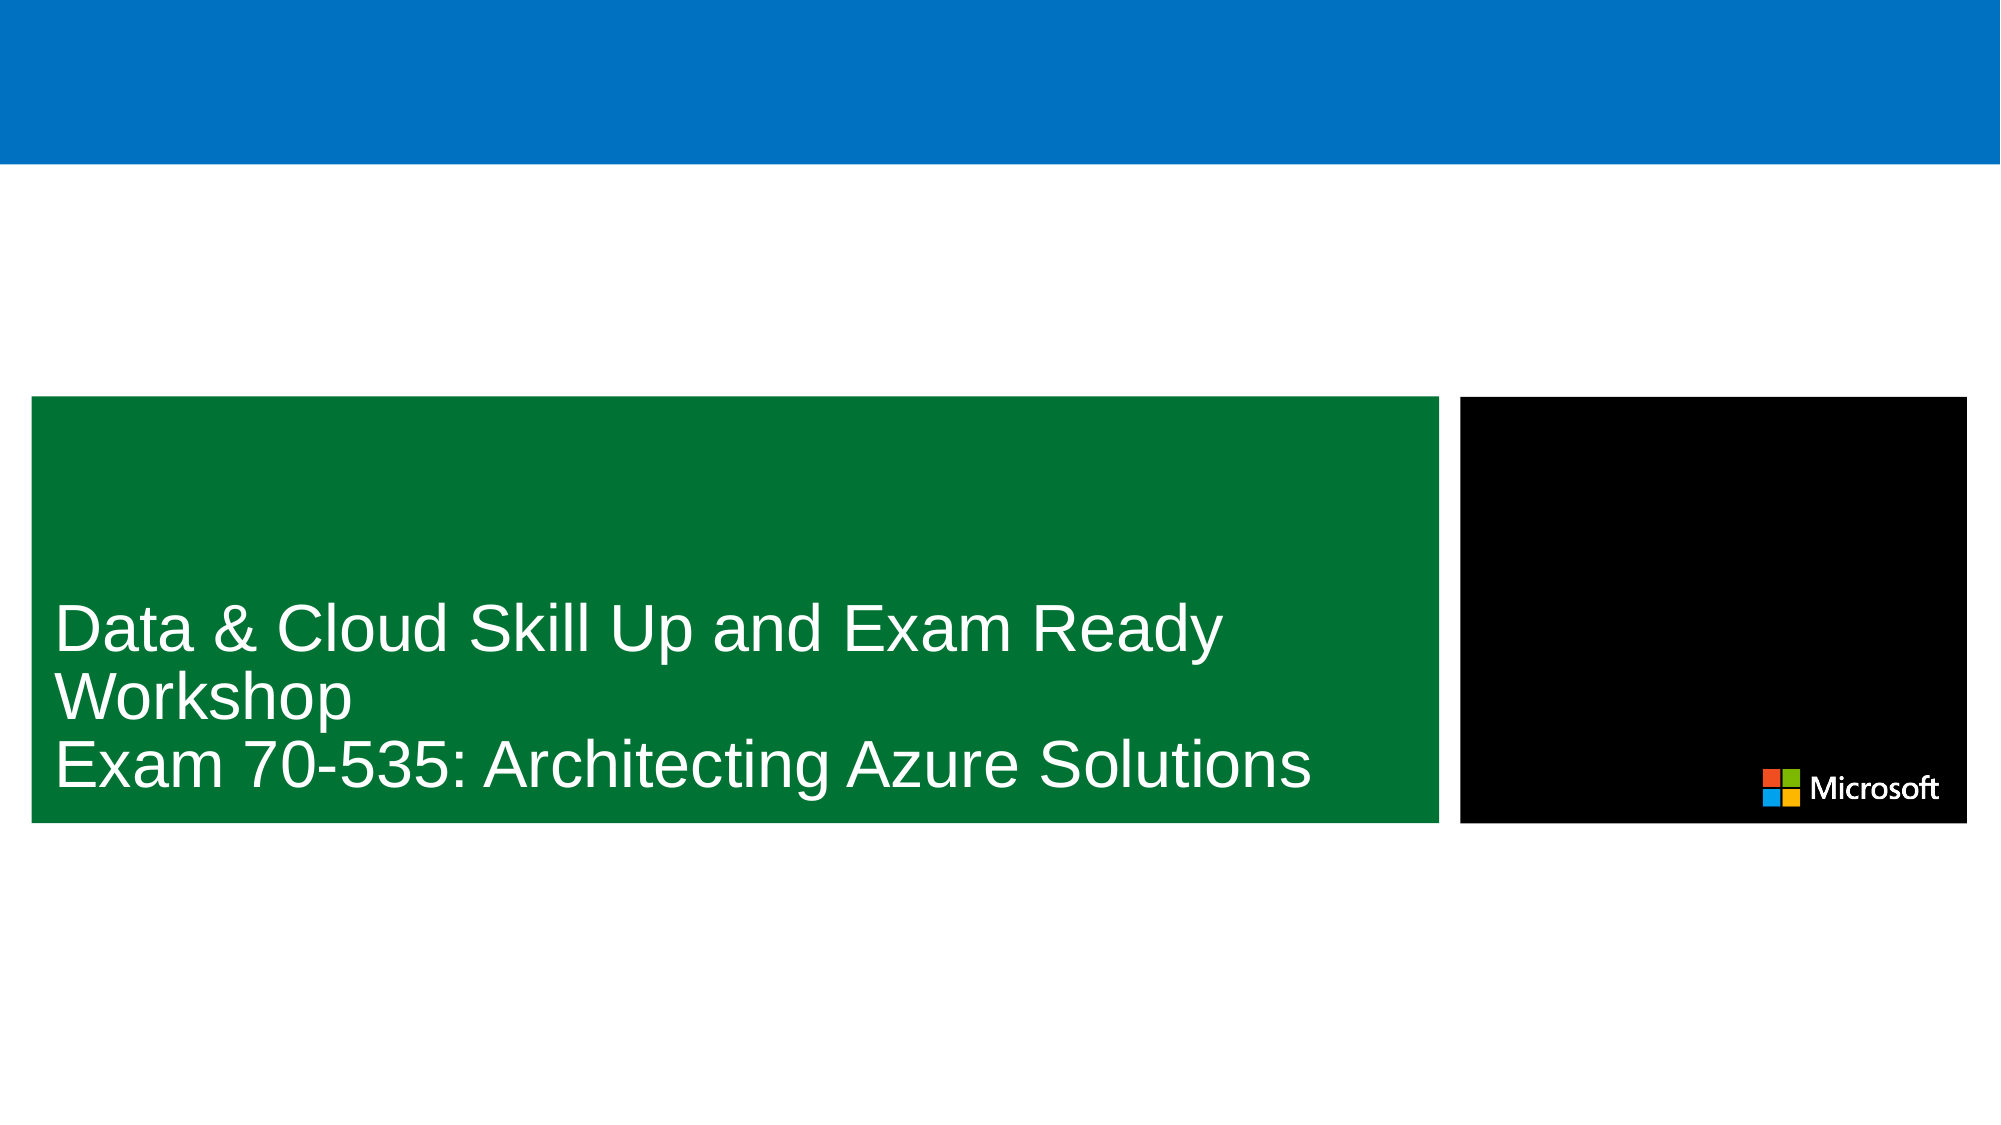

# Data & Cloud Skill Up and Exam Ready Workshop Exam 70-535: Architecting Azure Solutions